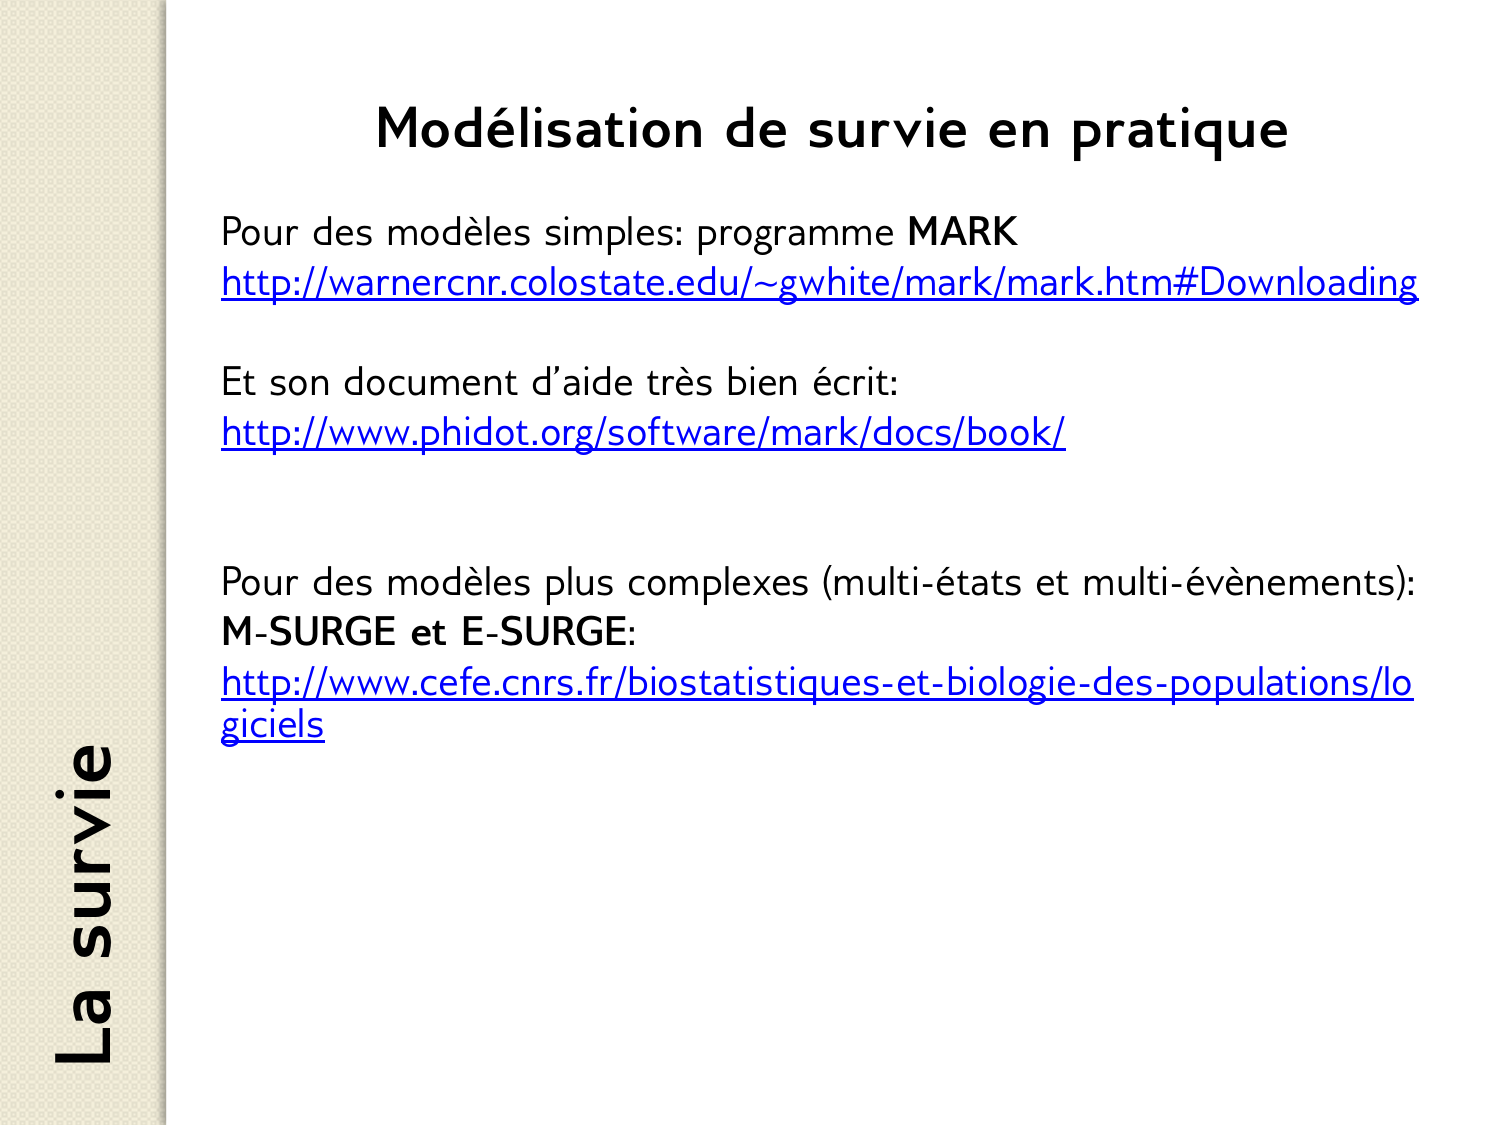

Modélisation de survie en pratique
Pour des modèles simples: programme MARK
http://warnercnr.colostate.edu/~gwhite/mark/mark.htm#Downloading

Et son document d’aide très bien écrit:
http://www.phidot.org/software/mark/docs/book/

Pour des modèles plus complexes (multi-états et multi-évènements):  M-SURGE et E-SURGE:
http://www.cefe.cnrs.fr/biostatistiques-et-biologie-des-populations/logiciels

La survie